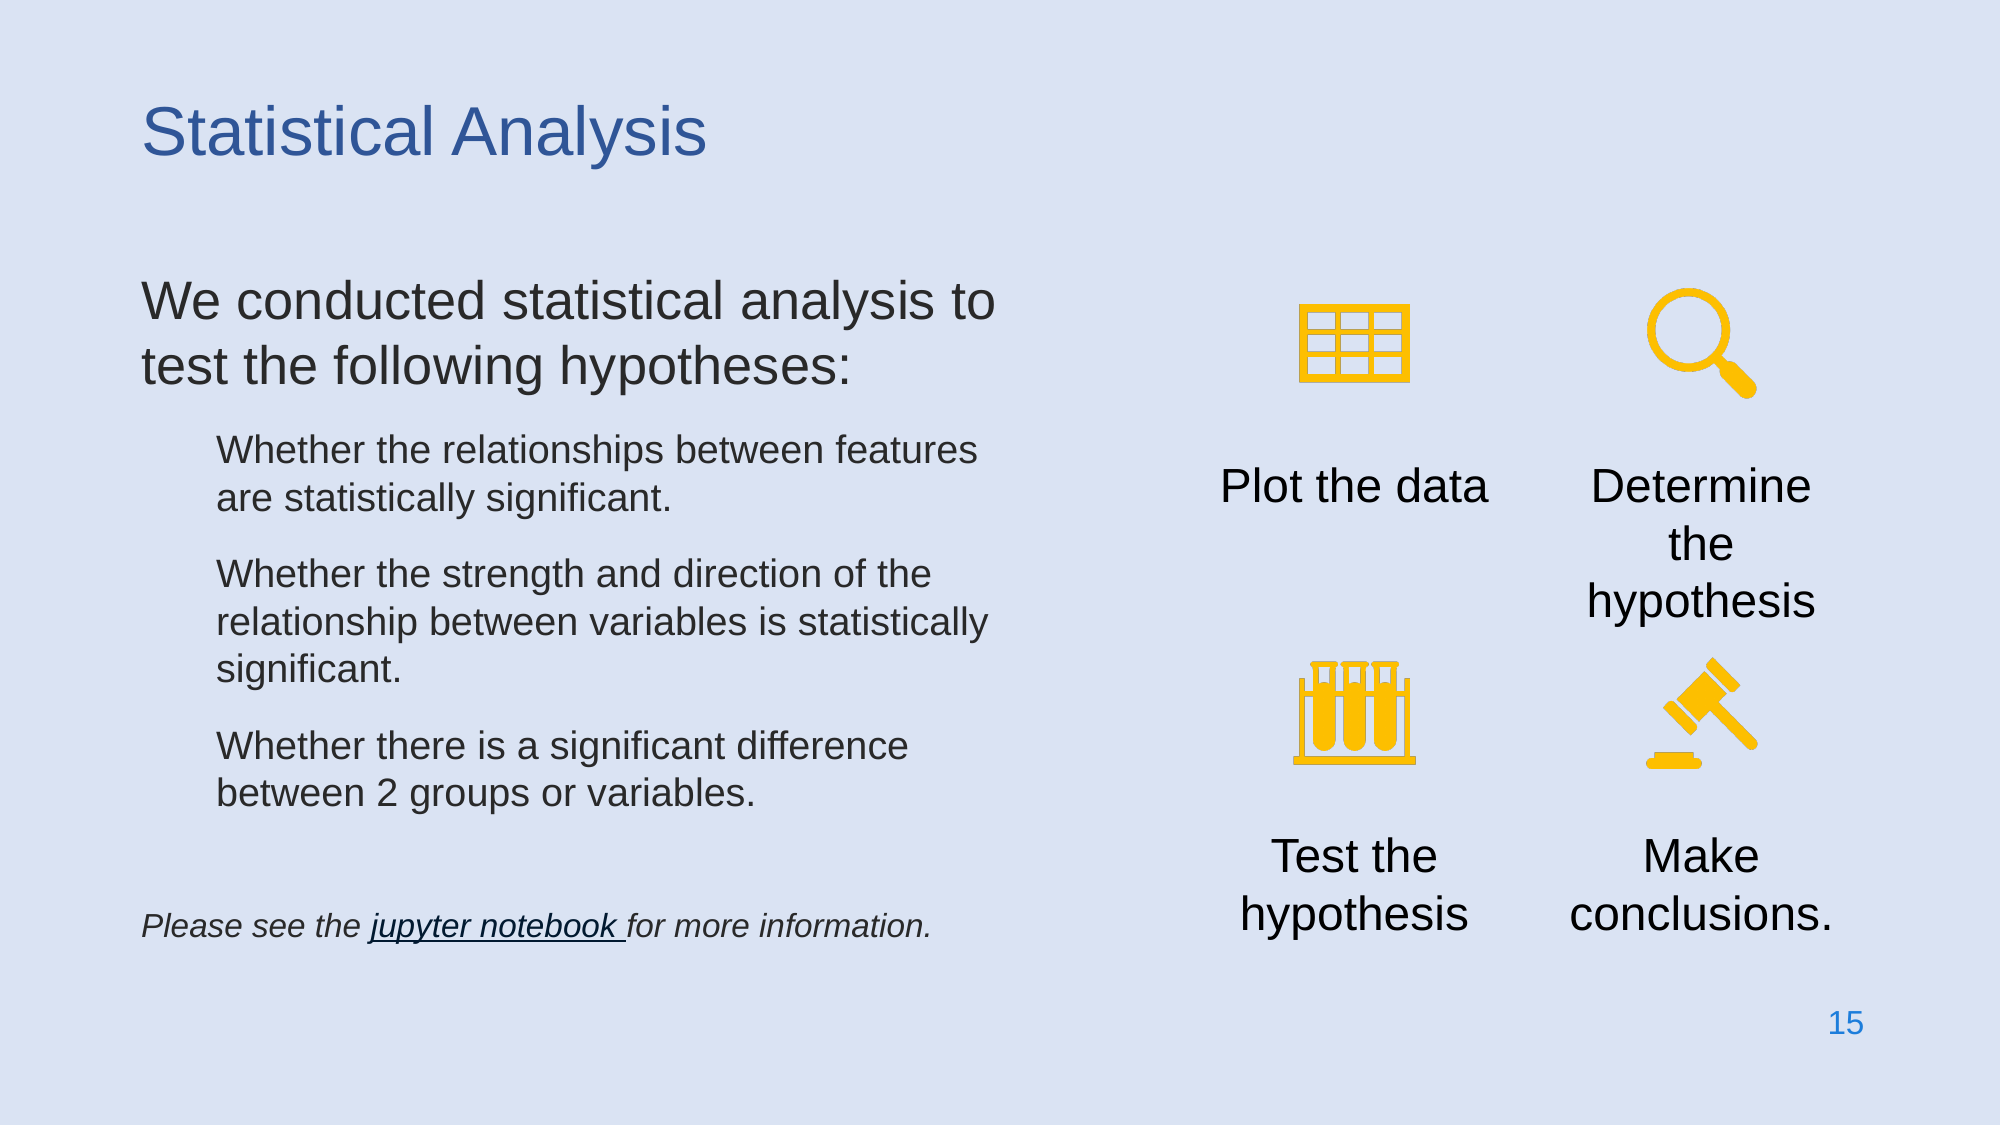

Statistical Analysis
Plot the data
Determine the hypothesis
Test the hypothesis
Make conclusions.
We conducted statistical analysis to test the following hypotheses:
Whether the relationships between features are statistically significant.
Whether the strength and direction of the relationship between variables is statistically significant.
Whether there is a significant difference between 2 groups or variables.

Please see the jupyter notebook for more information.

15